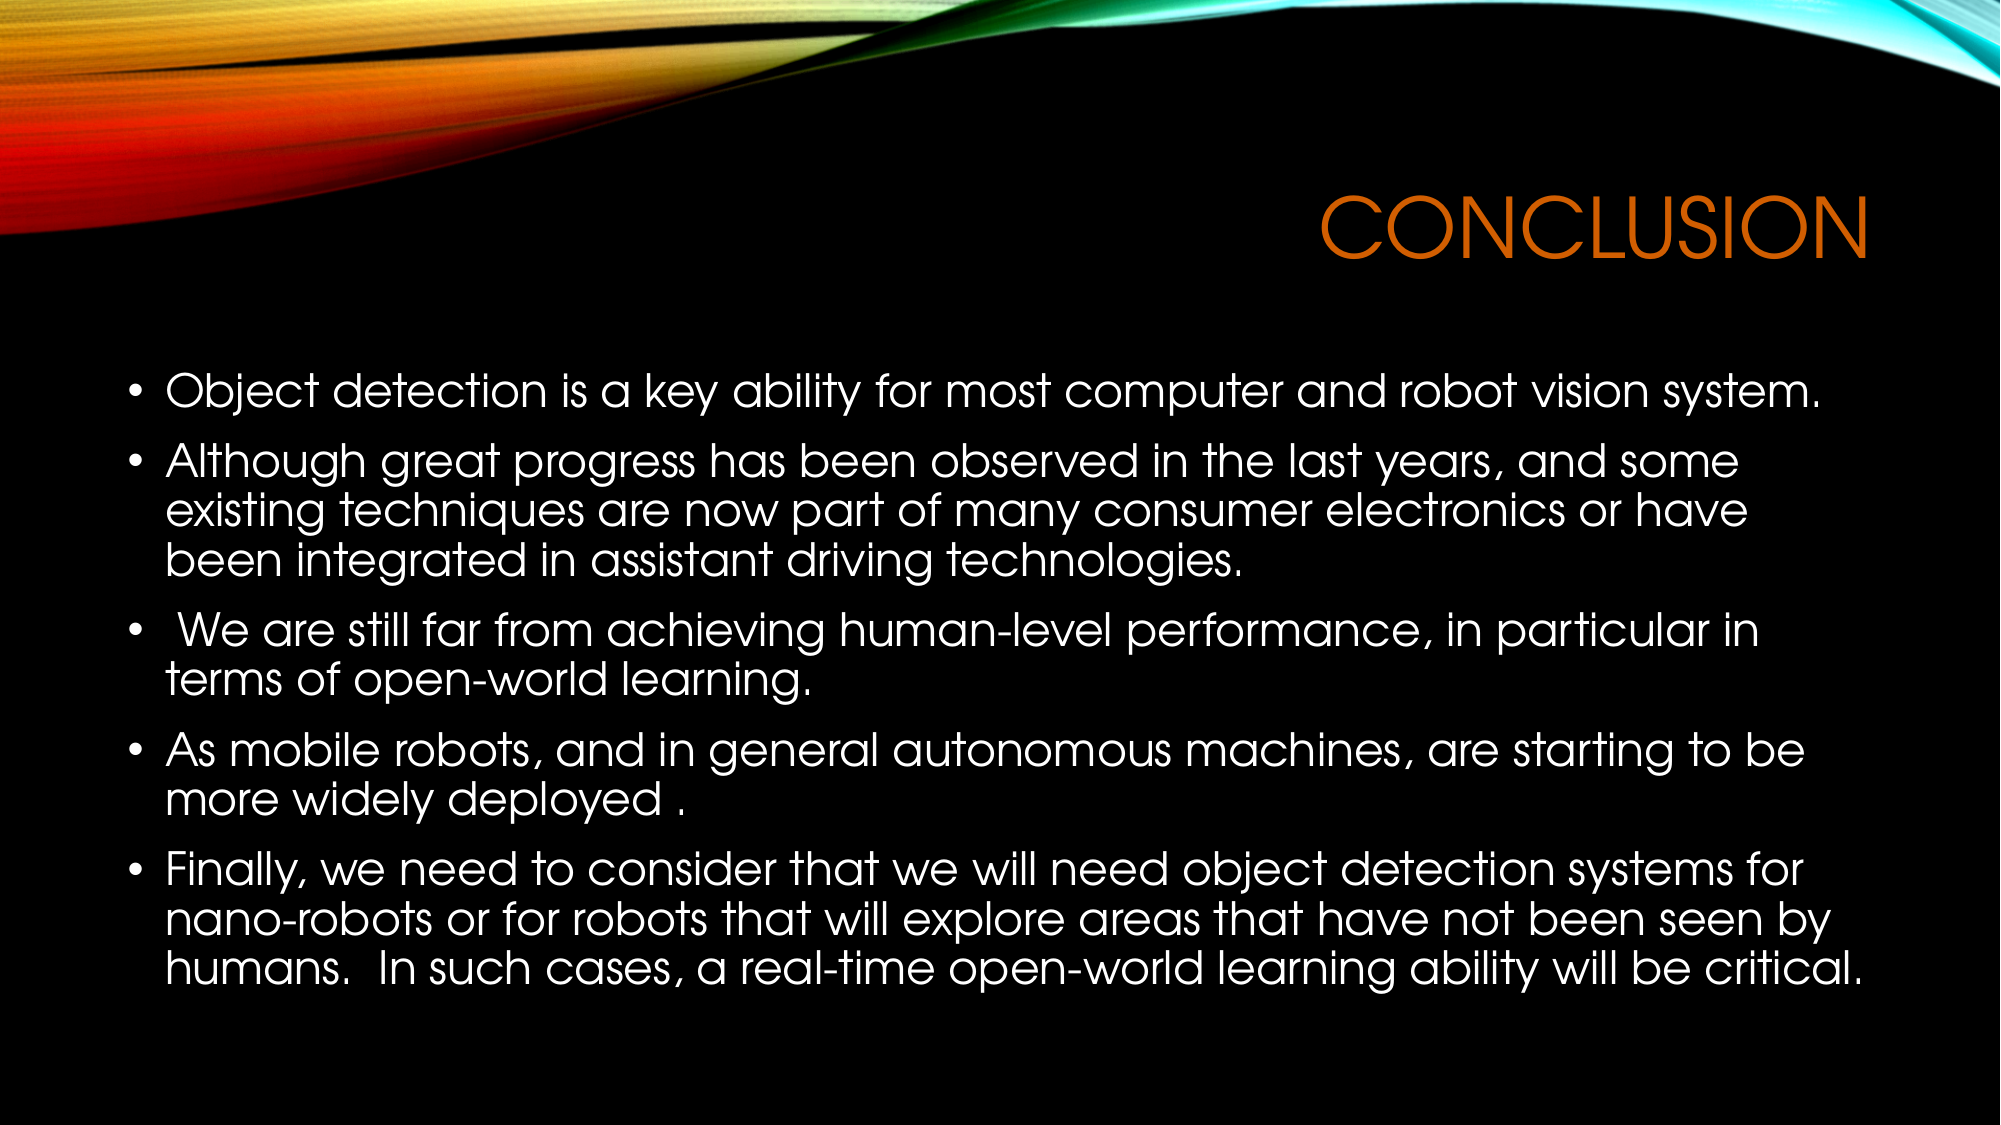

# Conclusion
Object detection is a key ability for most computer and robot vision system.
Although great progress has been observed in the last years, and some existing techniques are now part of many consumer electronics or have been integrated in assistant driving technologies.
 We are still far from achieving human-level performance, in particular in terms of open-world learning.
As mobile robots, and in general autonomous machines, are starting to be more widely deployed .
Finally, we need to consider that we will need object detection systems for nano-robots or for robots that will explore areas that have not been seen by humans.  In such cases, a real-time open-world learning ability will be critical.